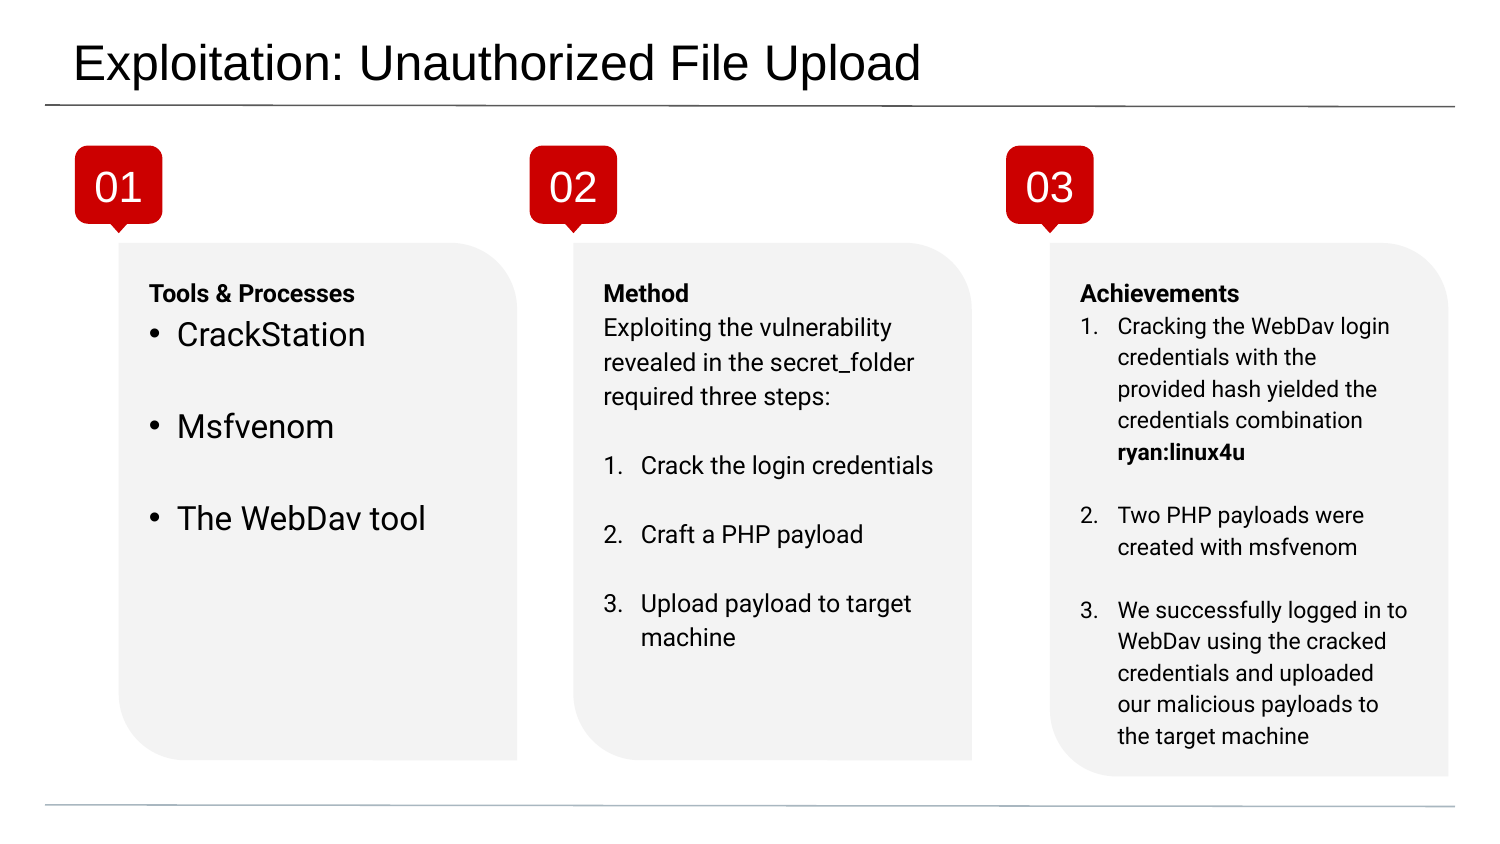

# Exploitation: Unauthorized File Upload
01

02

03

Tools & Processes
CrackStation
Msfvenom
The WebDav tool

Method
Exploiting the vulnerability revealed in the secret_folder required three steps:
Crack the login credentials
Craft a PHP payload
Upload payload to target machine

Achievements
Cracking the WebDav login credentials with the provided hash yielded the credentials combination ryan:linux4u
Two PHP payloads were created with msfvenom
We successfully logged in to WebDav using the cracked credentials and uploaded our malicious payloads to the target machine